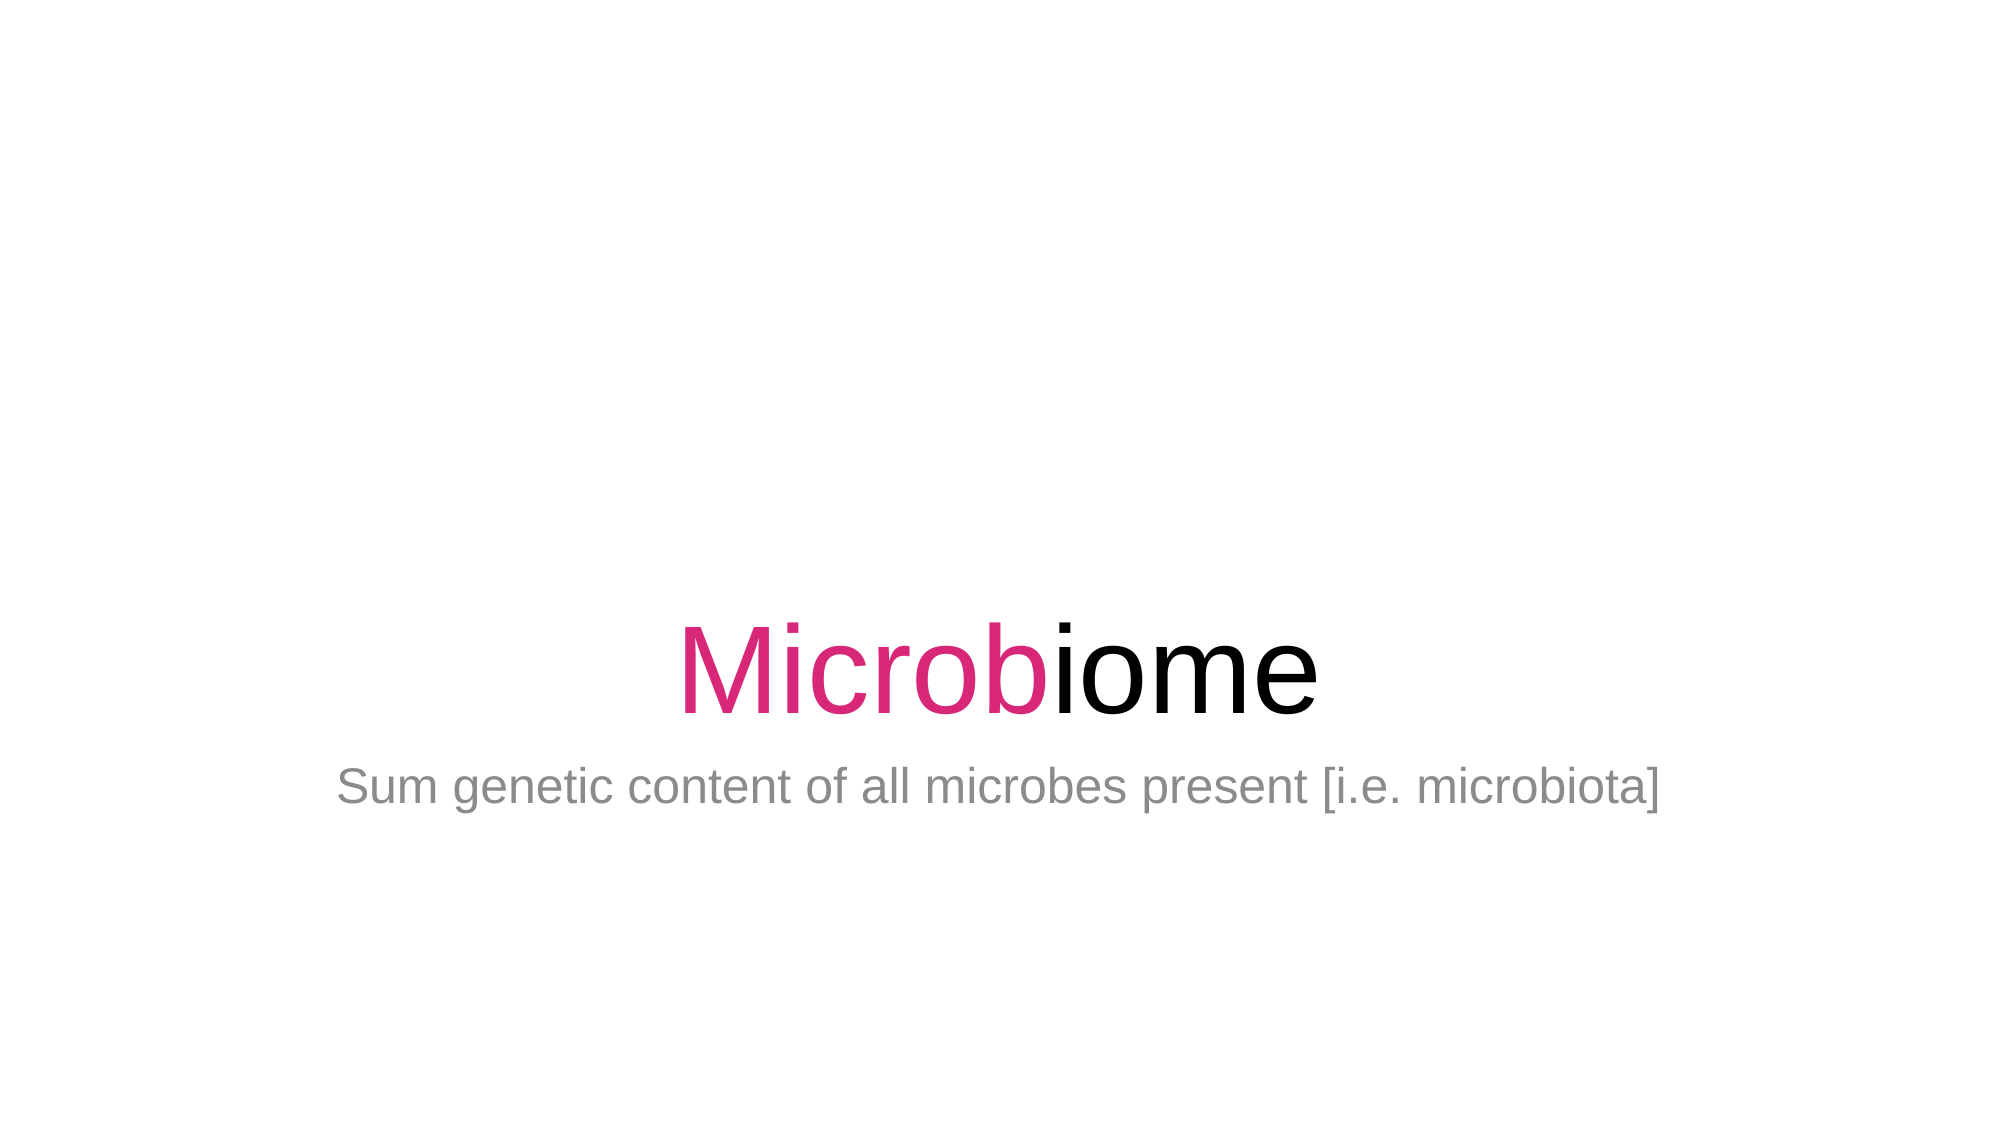

# Microbiome
Sum genetic content of all microbes present [i.e. microbiota]